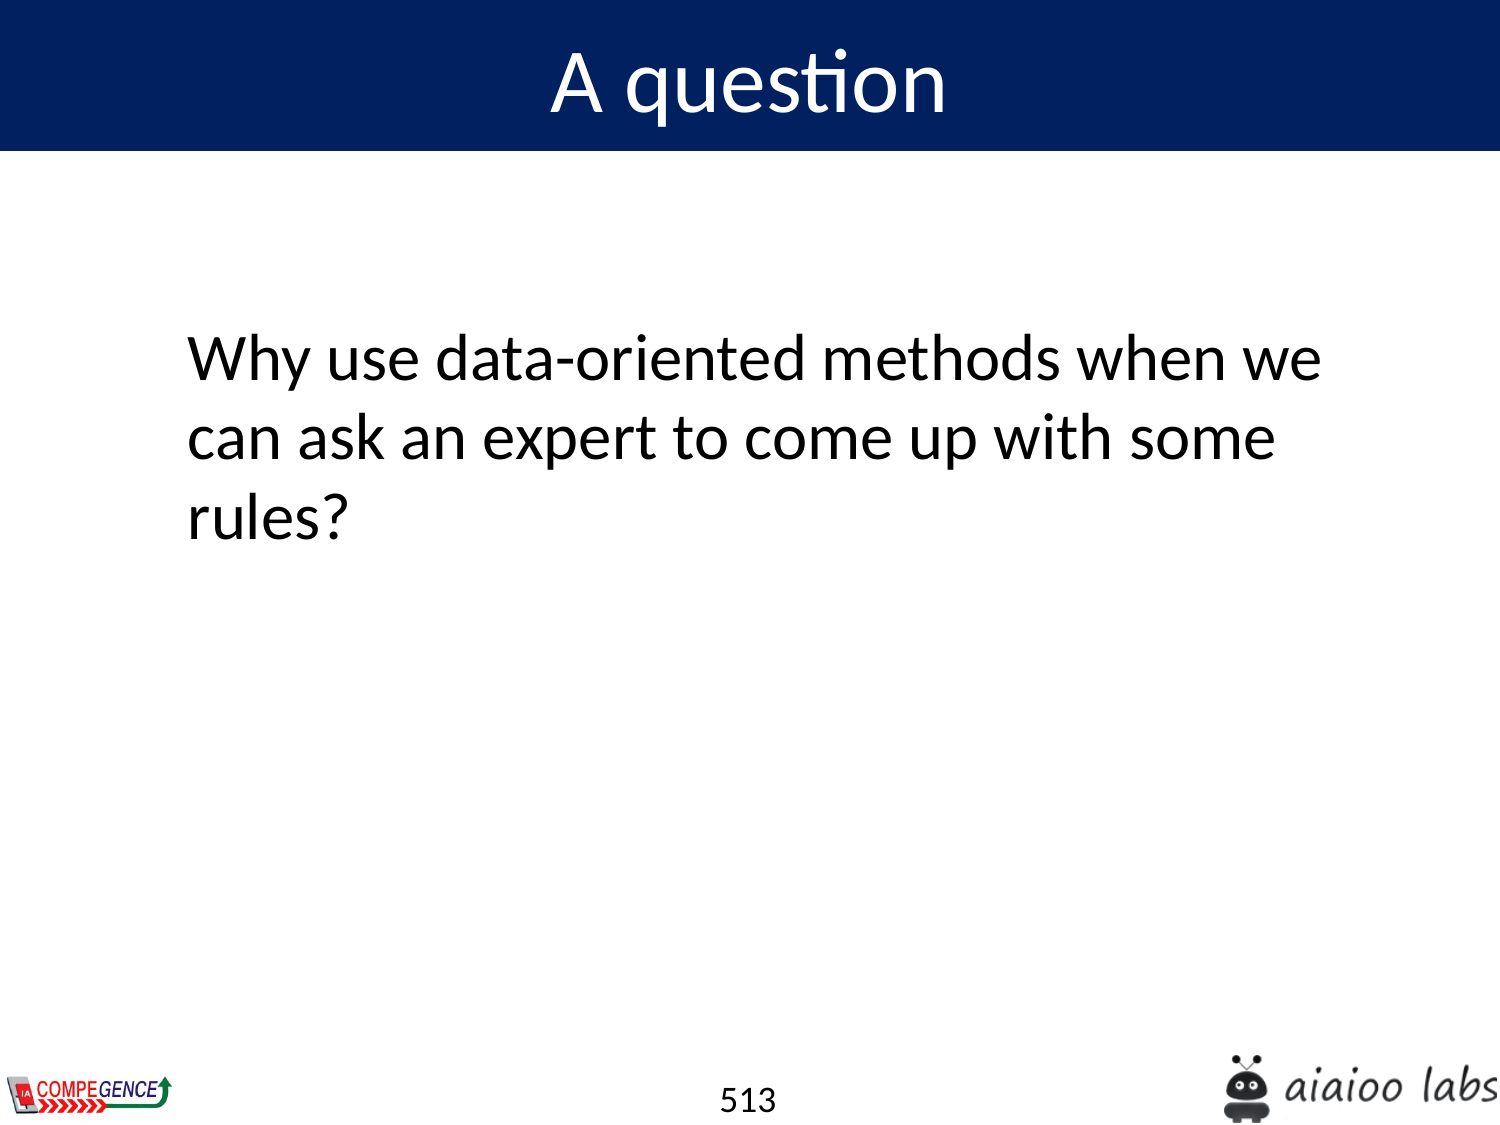

A question

	Why use data-oriented methods when we can ask an expert to come up with some rules?